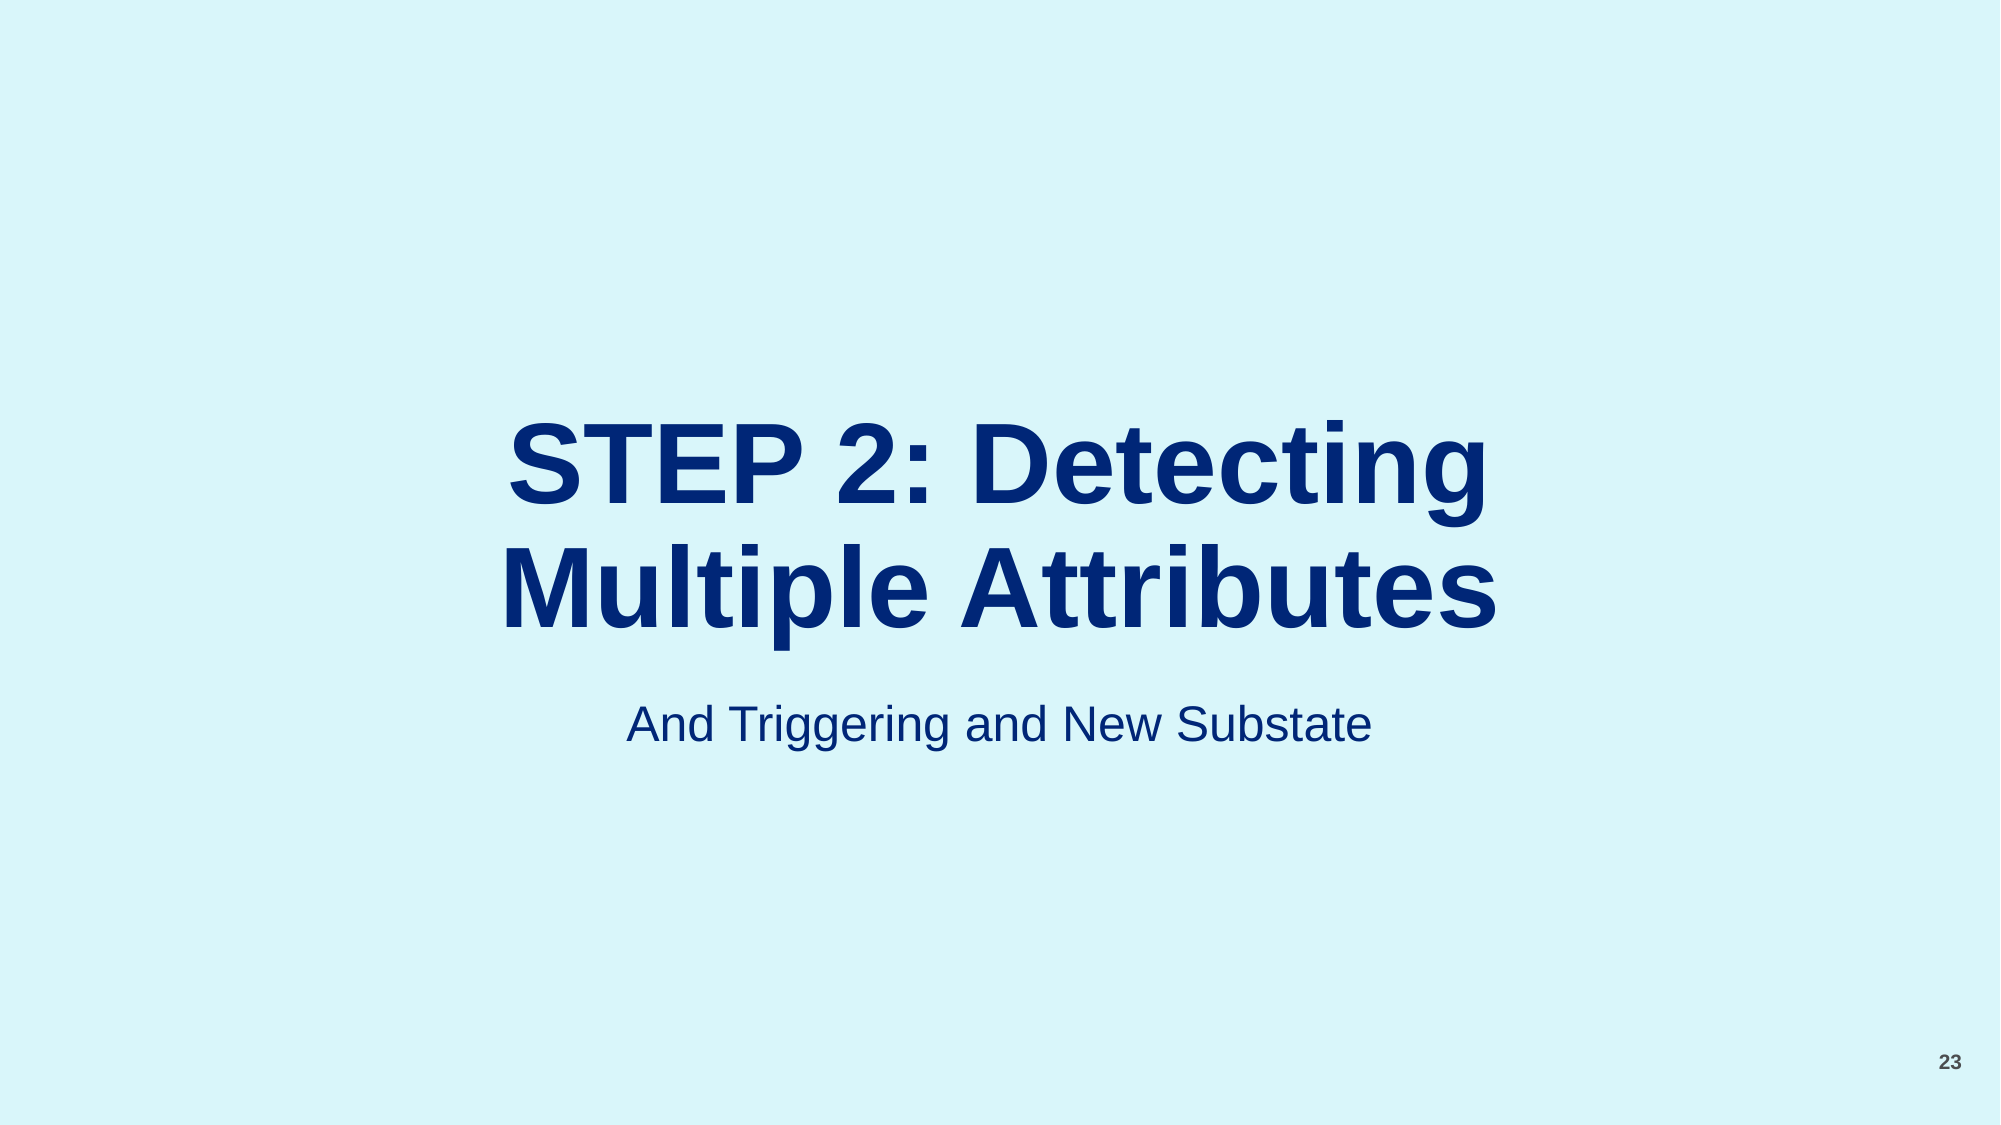

# STEP 2: Detecting Multiple Attributes
And Triggering and New Substate